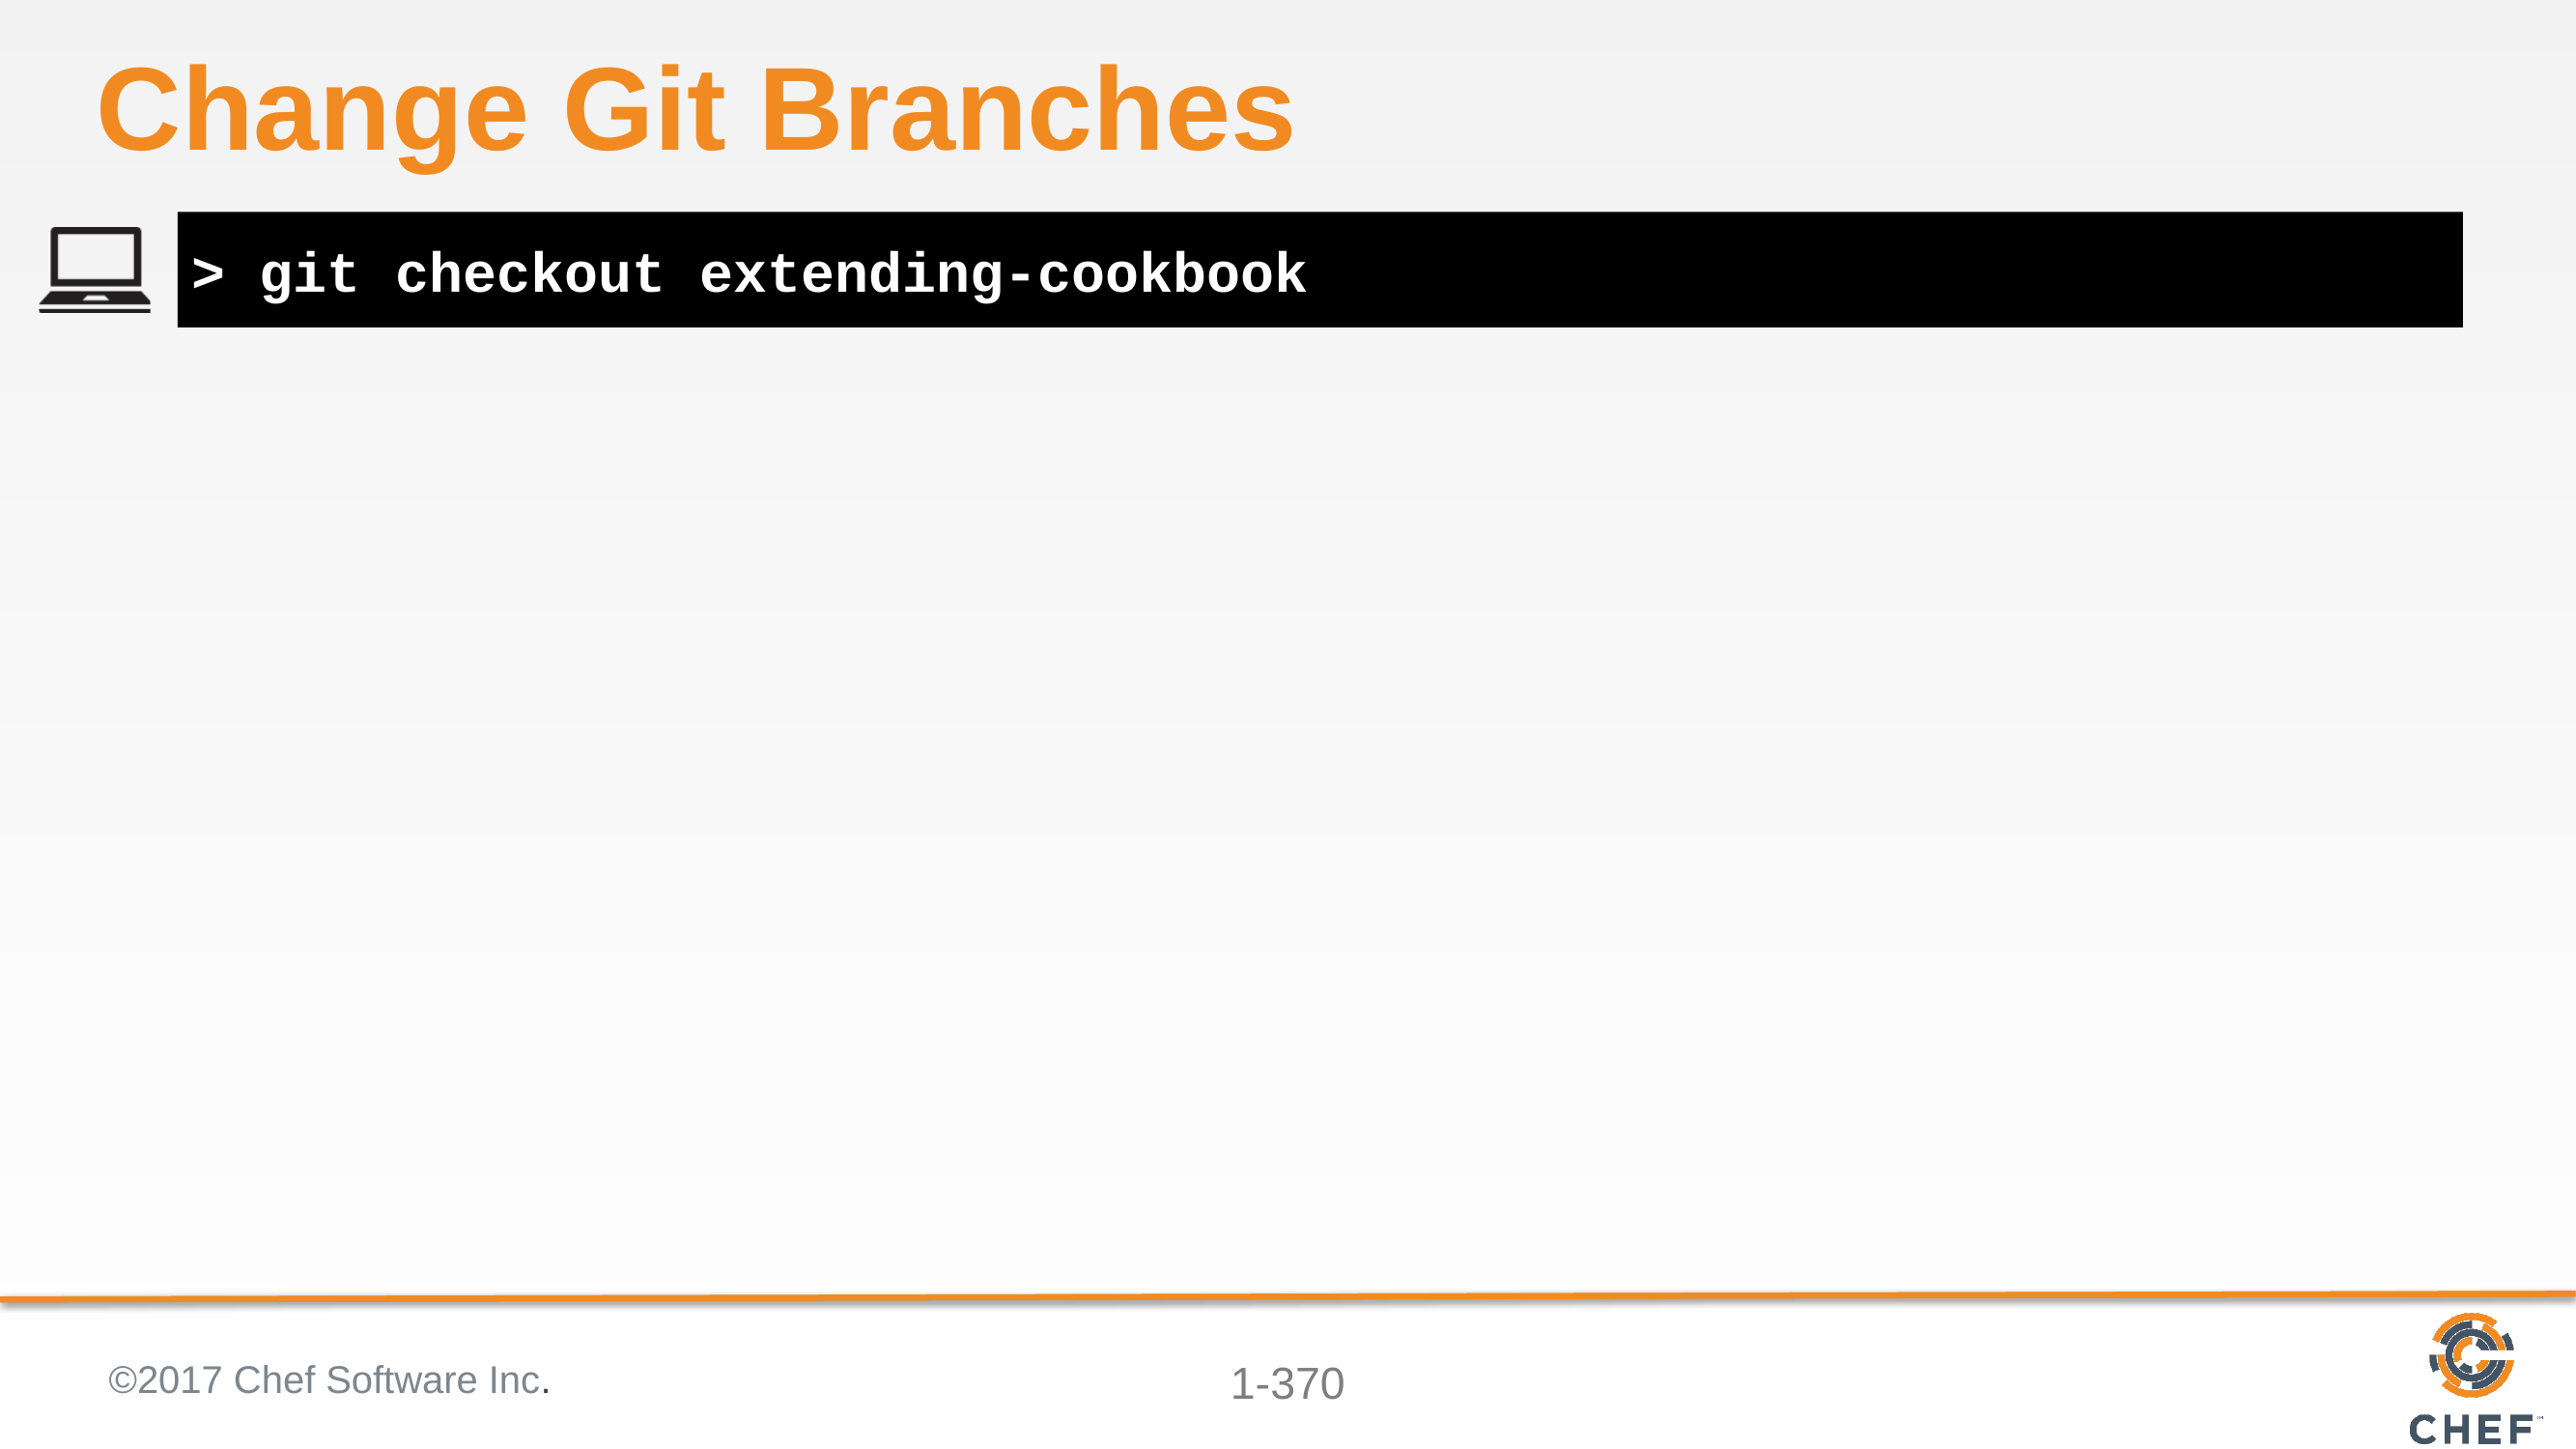

# Change Git Branches
> git checkout extending-cookbook